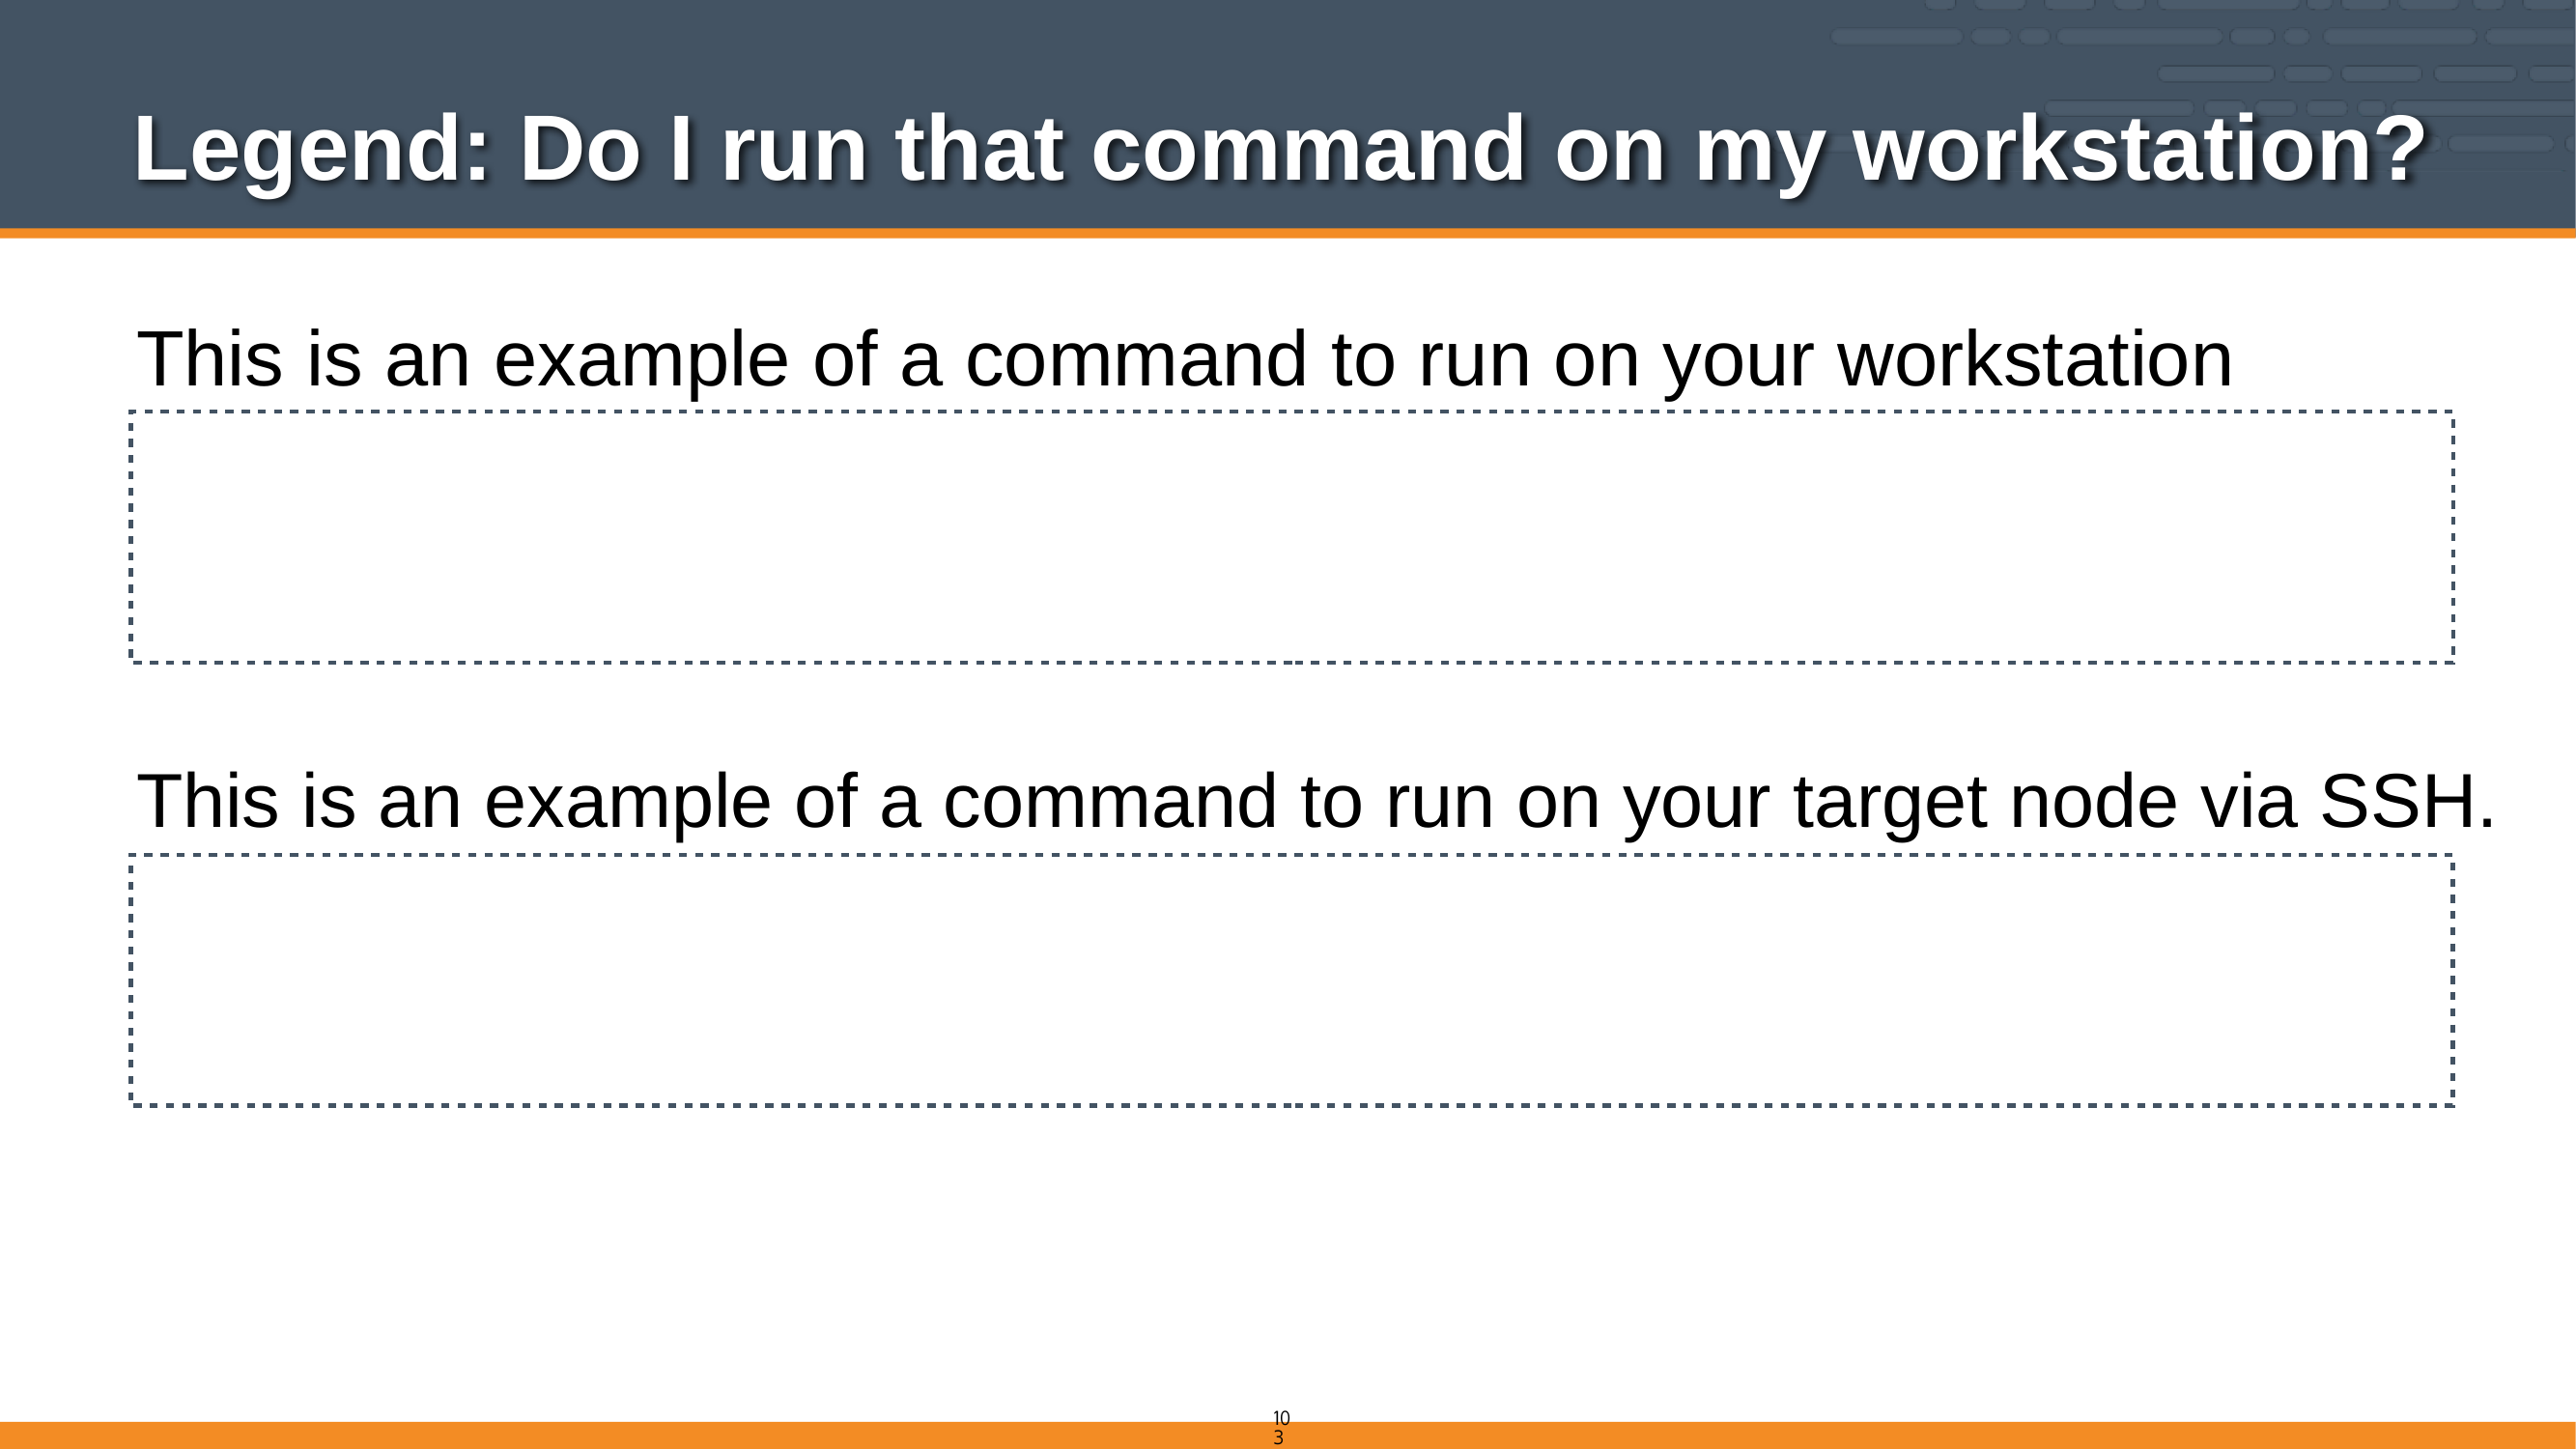

# Legend: Do I run that command on my workstation?
This is an example of a command to run on your workstation
$ whoami
i-am-a-workstation
This is an example of a command to run on your target node via SSH.
user@hostname:~$ whoami
i-am-a-chef-node
103